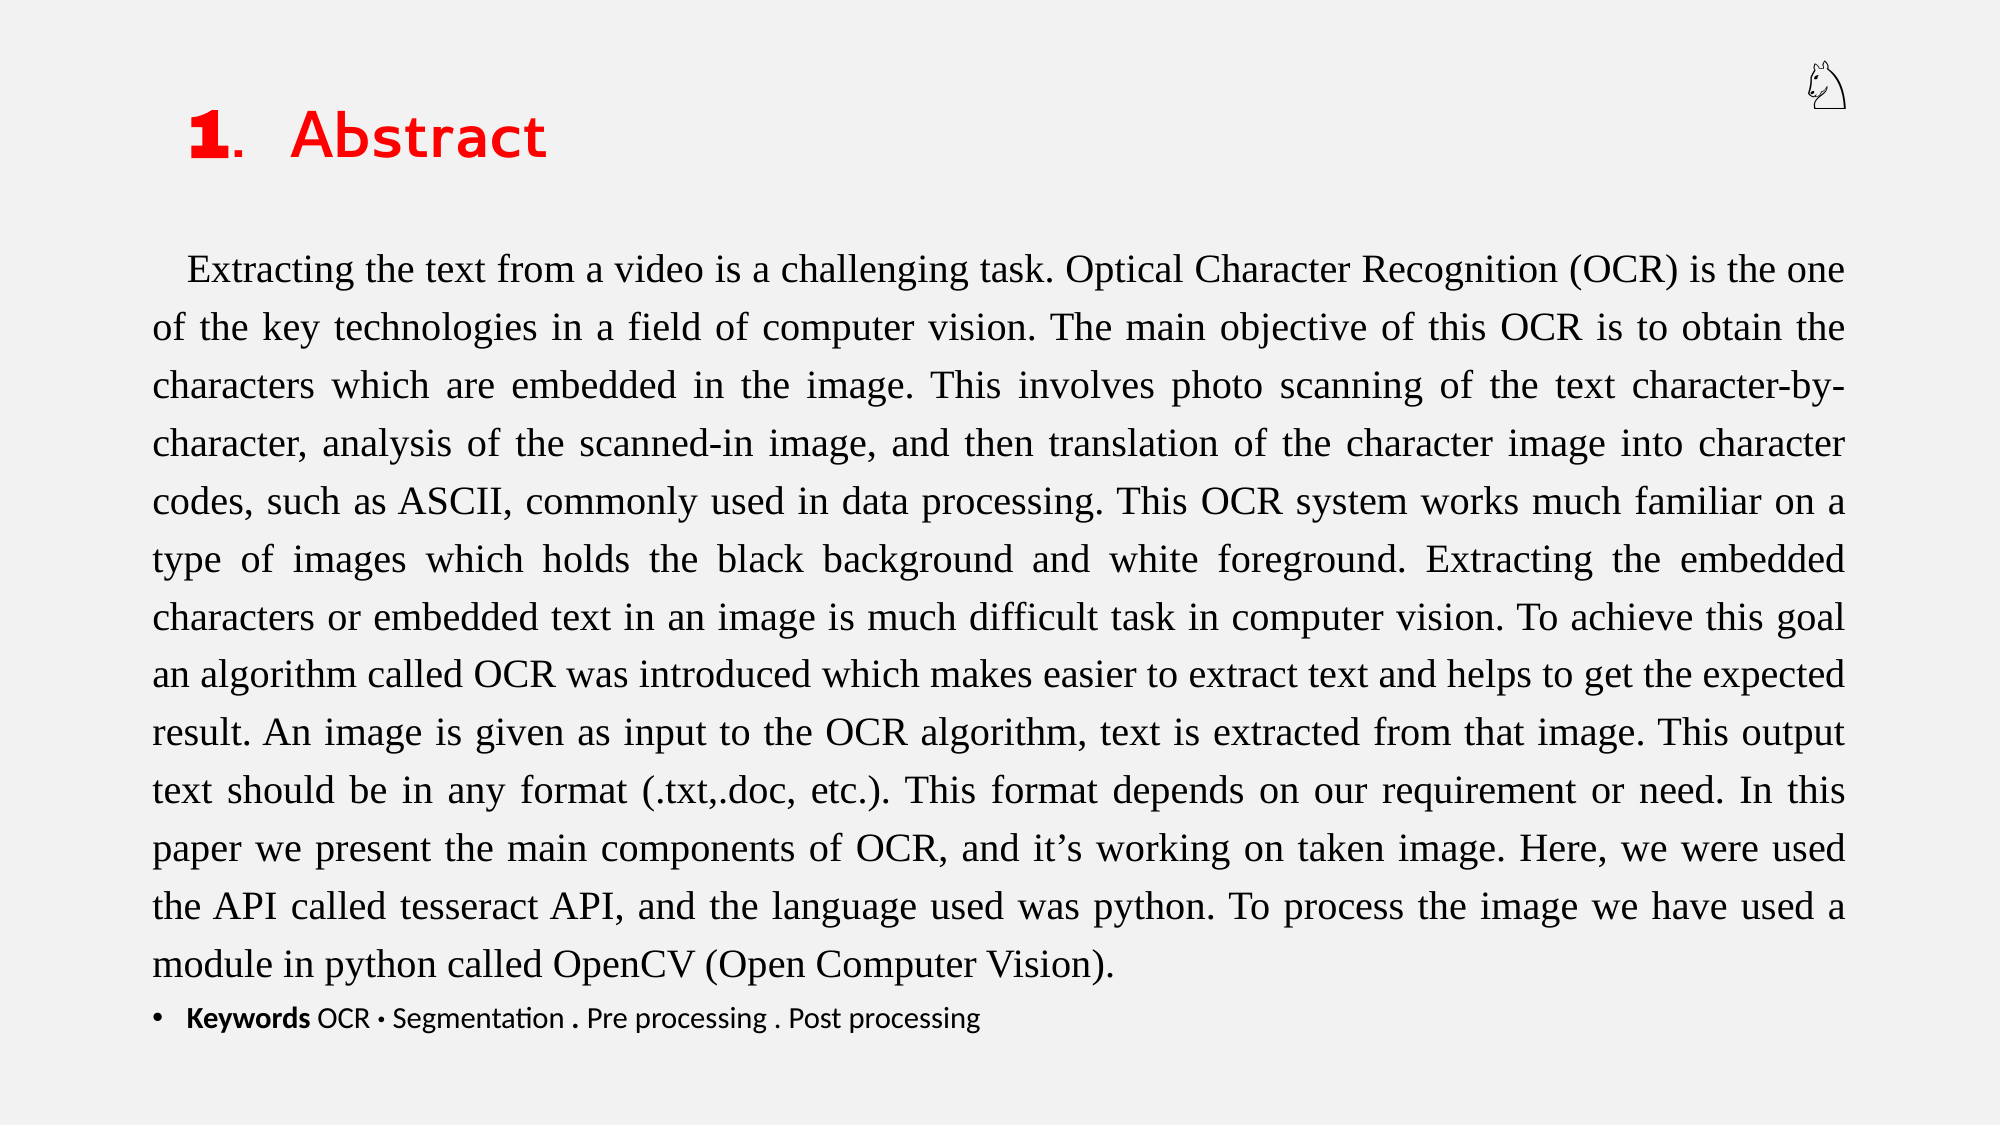

♘
1.  Abstract
		Extracting the text from a video is a challenging task. Optical Character Recognition (OCR) is the one of the key technologies in a field of computer vision. The main objective of this OCR is to obtain the characters which are embedded in the image. This involves photo scanning of the text character-by-character, analysis of the scanned-in image, and then translation of the character image into character codes, such as ASCII, commonly used in data processing. This OCR system works much familiar on a type of images which holds the black background and white foreground. Extracting the embedded characters or embedded text in an image is much difficult task in computer vision. To achieve this goal an algorithm called OCR was introduced which makes easier to extract text and helps to get the expected result. An image is given as input to the OCR algorithm, text is extracted from that image. This output text should be in any format (.txt,.doc, etc.). This format depends on our requirement or need. In this paper we present the main components of OCR, and it’s working on taken image. Here, we were used the API called tesseract API, and the language used was python. To process the image we have used a module in python called OpenCV (Open Computer Vision).

Keywords OCR · Segmentation . Pre processing . Post processing